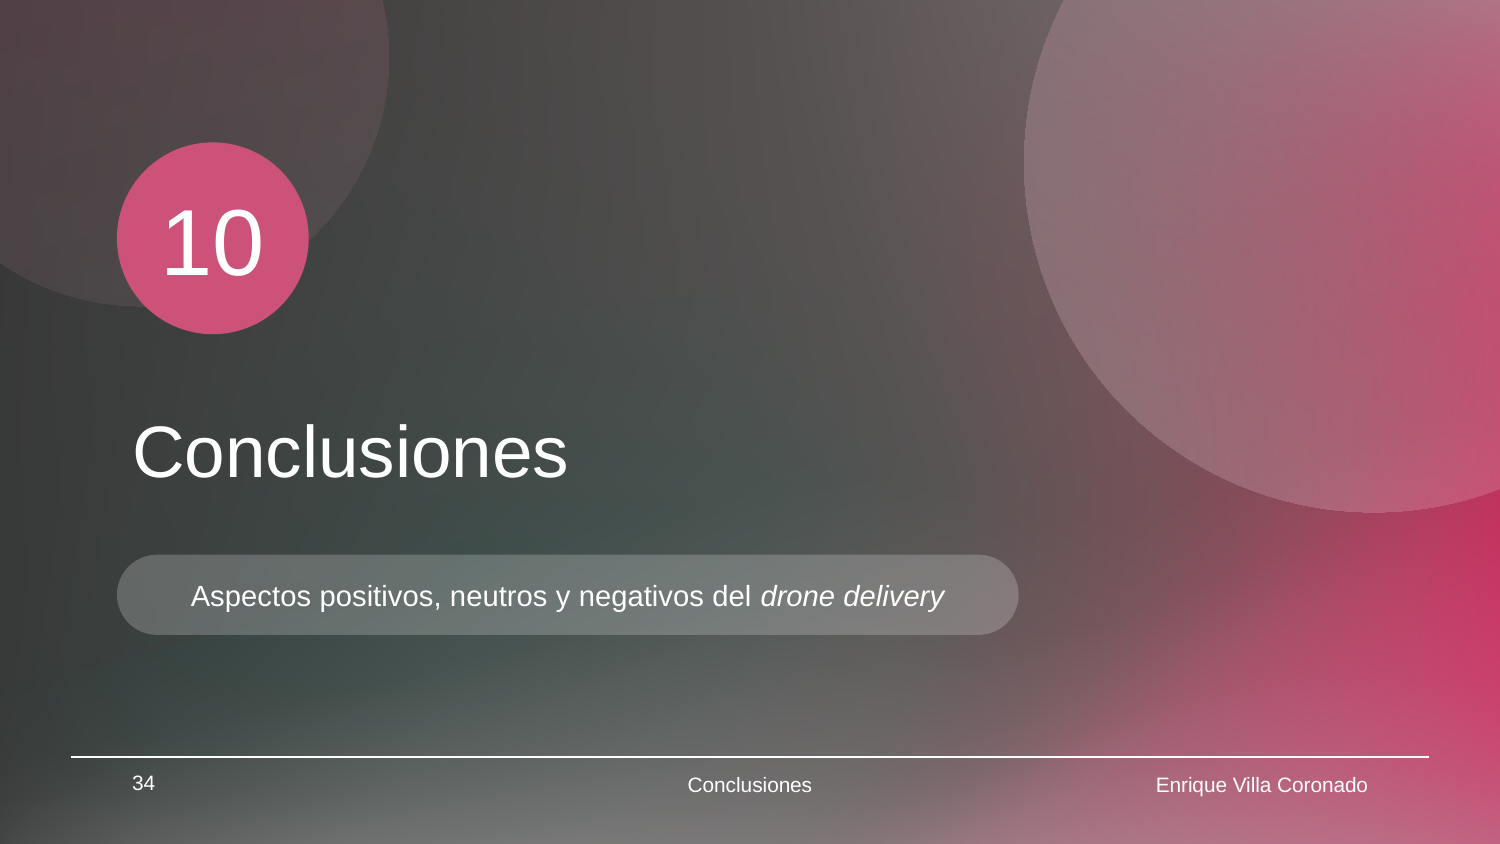

10
# Conclusiones
Aspectos positivos, neutros y negativos del drone delivery
34
Conclusiones
Enrique Villa Coronado